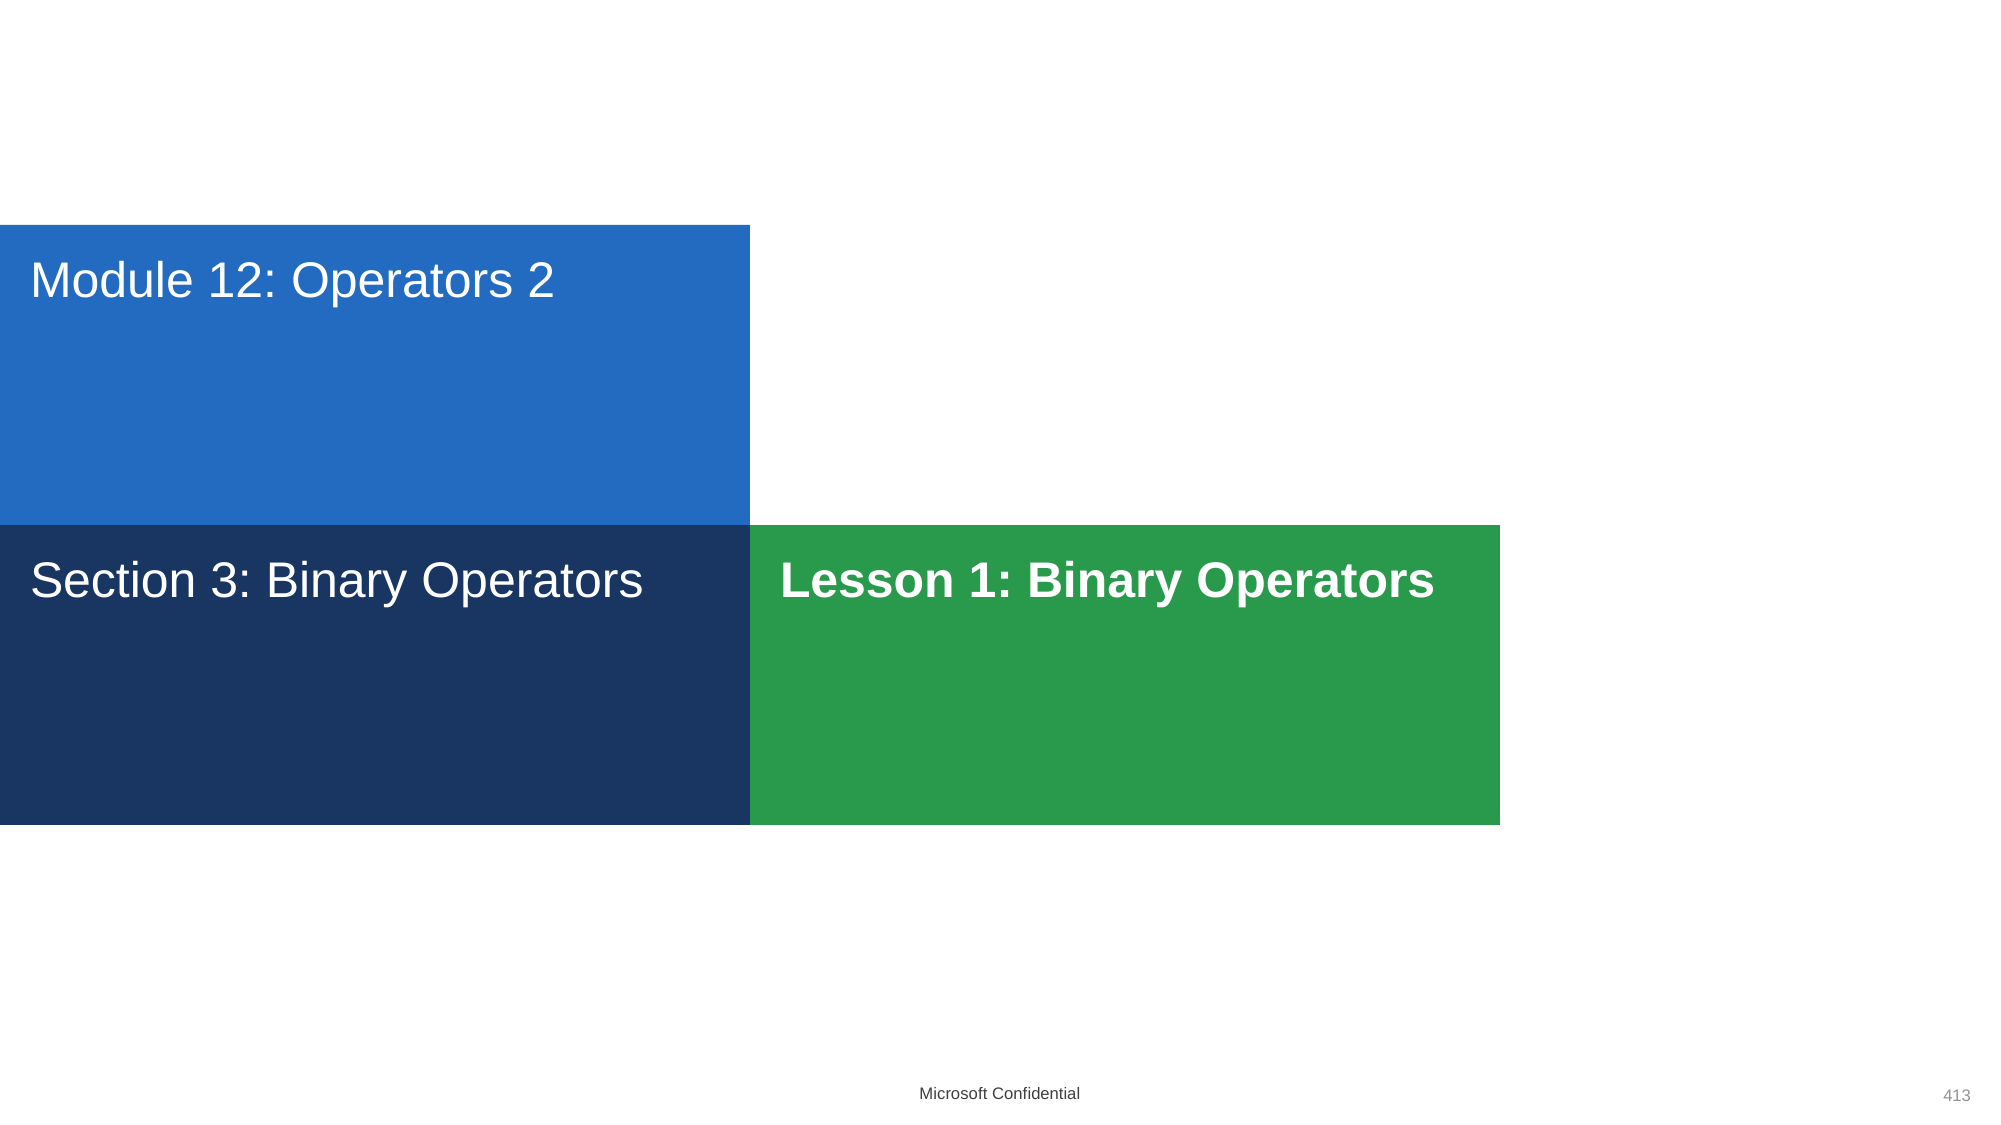

# Module 12: Operators 2
Section 3: Binary Operators
Lesson 1: Binary Operators
413